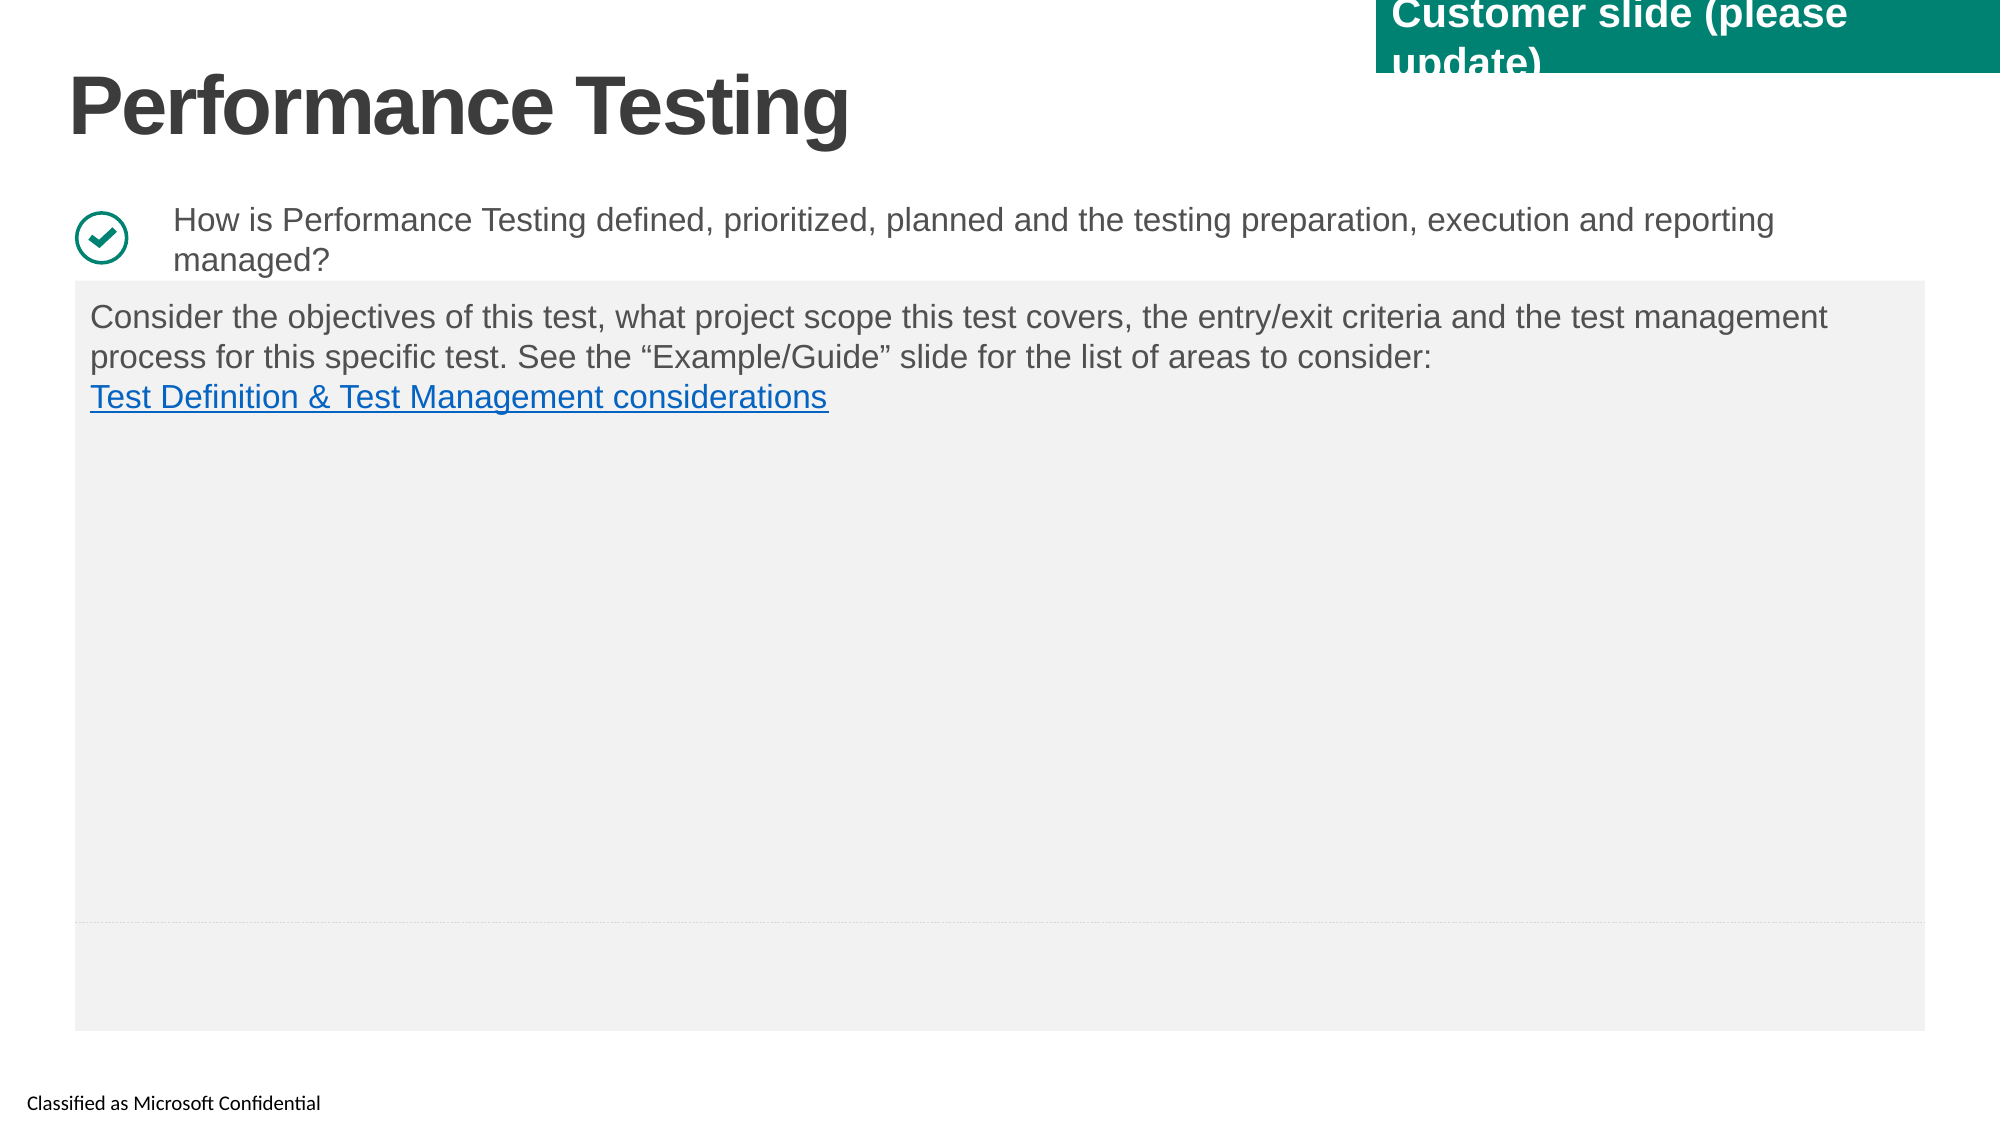

Customer slide (please update)
# Performance Testing
How is Performance Testing defined, prioritized, planned and the testing preparation, execution and reporting managed?

Consider the objectives of this test, what project scope this test covers, the entry/exit criteria and the test management process for this specific test. See the “Example/Guide” slide for the list of areas to consider: Test Definition & Test Management considerations